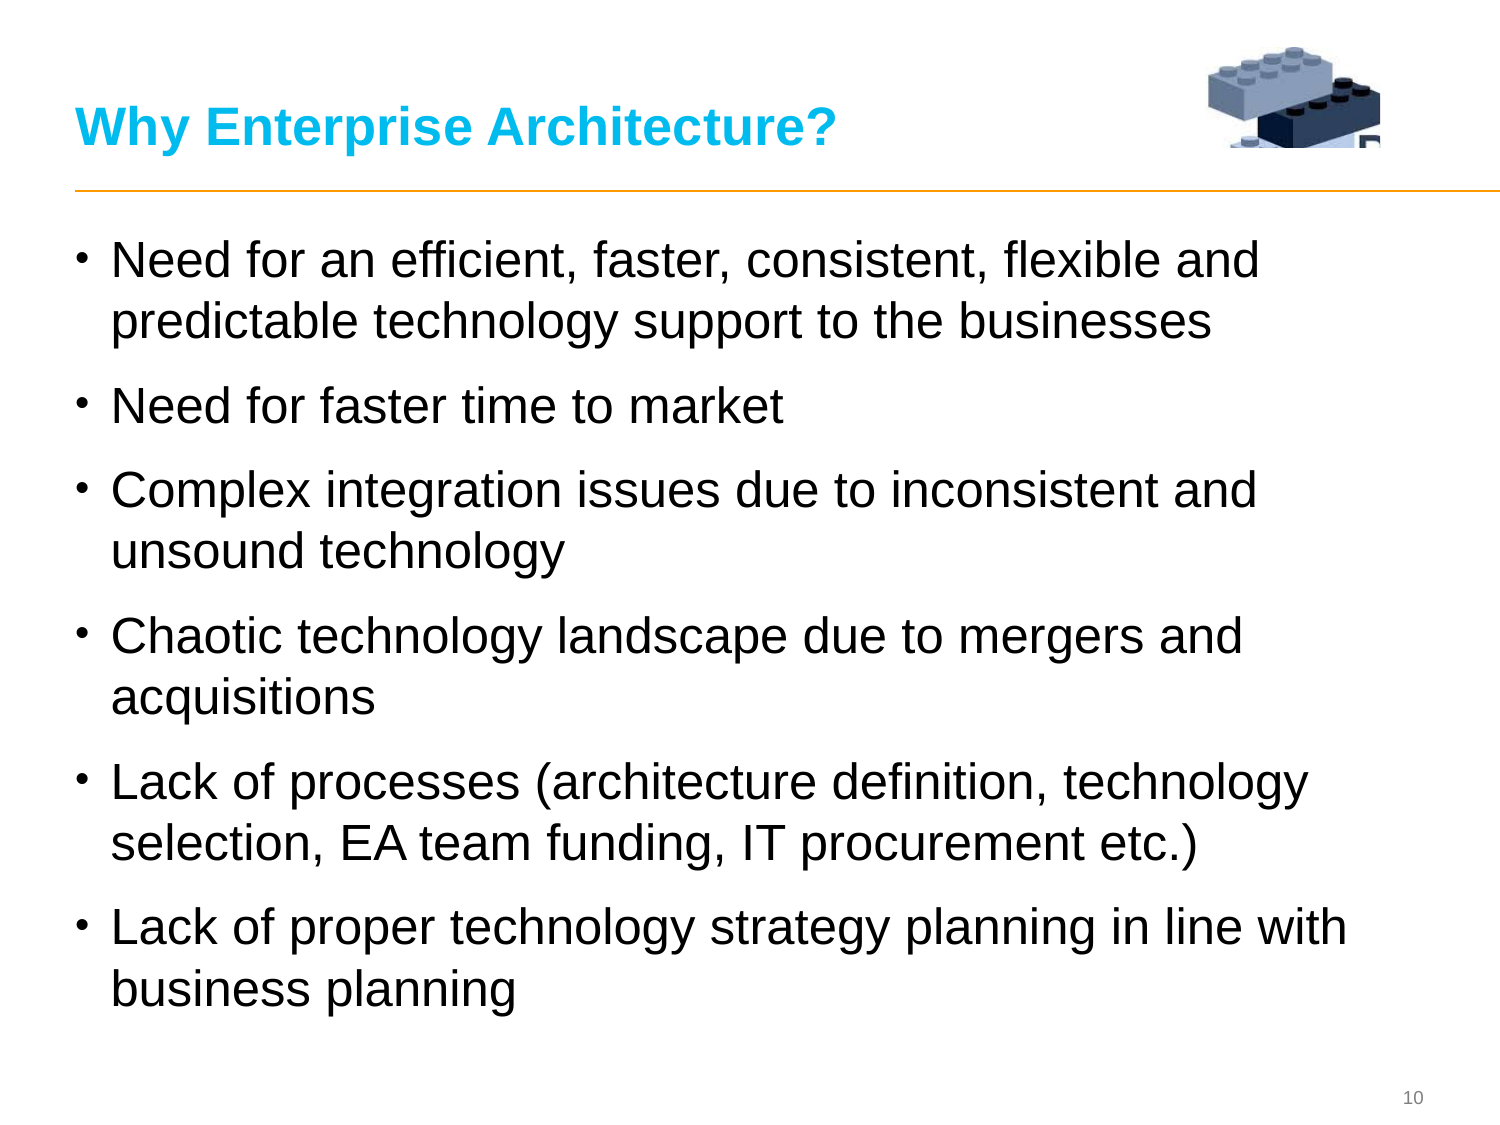

# Why Enterprise Architecture?
Need for an efficient, faster, consistent, flexible and predictable technology support to the businesses
Need for faster time to market
Complex integration issues due to inconsistent and unsound technology
Chaotic technology landscape due to mergers and acquisitions
Lack of processes (architecture definition, technology selection, EA team funding, IT procurement etc.)
Lack of proper technology strategy planning in line with business planning